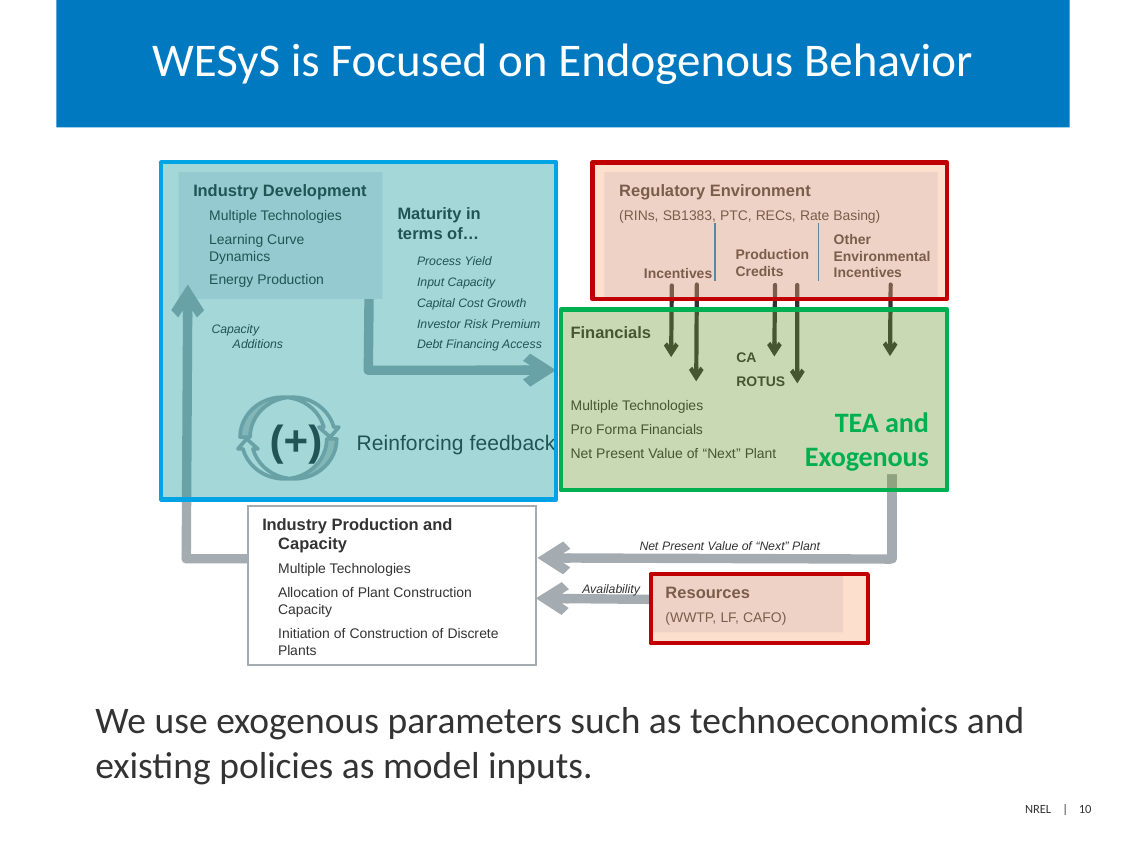

# WESyS is Focused on Endogenous Behavior

Industry Development
	Multiple Technologies
	Learning Curve Dynamics
	Energy Production

Regulatory Environment
(RINs, SB1383, PTC, RECs, Rate Basing)

Maturity in terms of…
Other Environmental Incentives
Production Credits
Process Yield
Input Capacity
Capital Cost Growth
Investor Risk Premium
Debt Financing Access

Incentives

Capacity Additions
Financials
		CA
		ROTUS
Multiple Technologies
Pro Forma Financials
Net Present Value of “Next” Plant

TEA and Exogenous

(+)

Reinforcing feedback
Industry Production and Capacity
	Multiple Technologies
	Allocation of Plant Construction Capacity
	Initiation of Construction of Discrete Plants
Net Present Value of “Next” Plant

Availability
Resources
(WWTP, LF, CAFO)

We use exogenous parameters such as technoeconomics and
existing policies as model inputs.